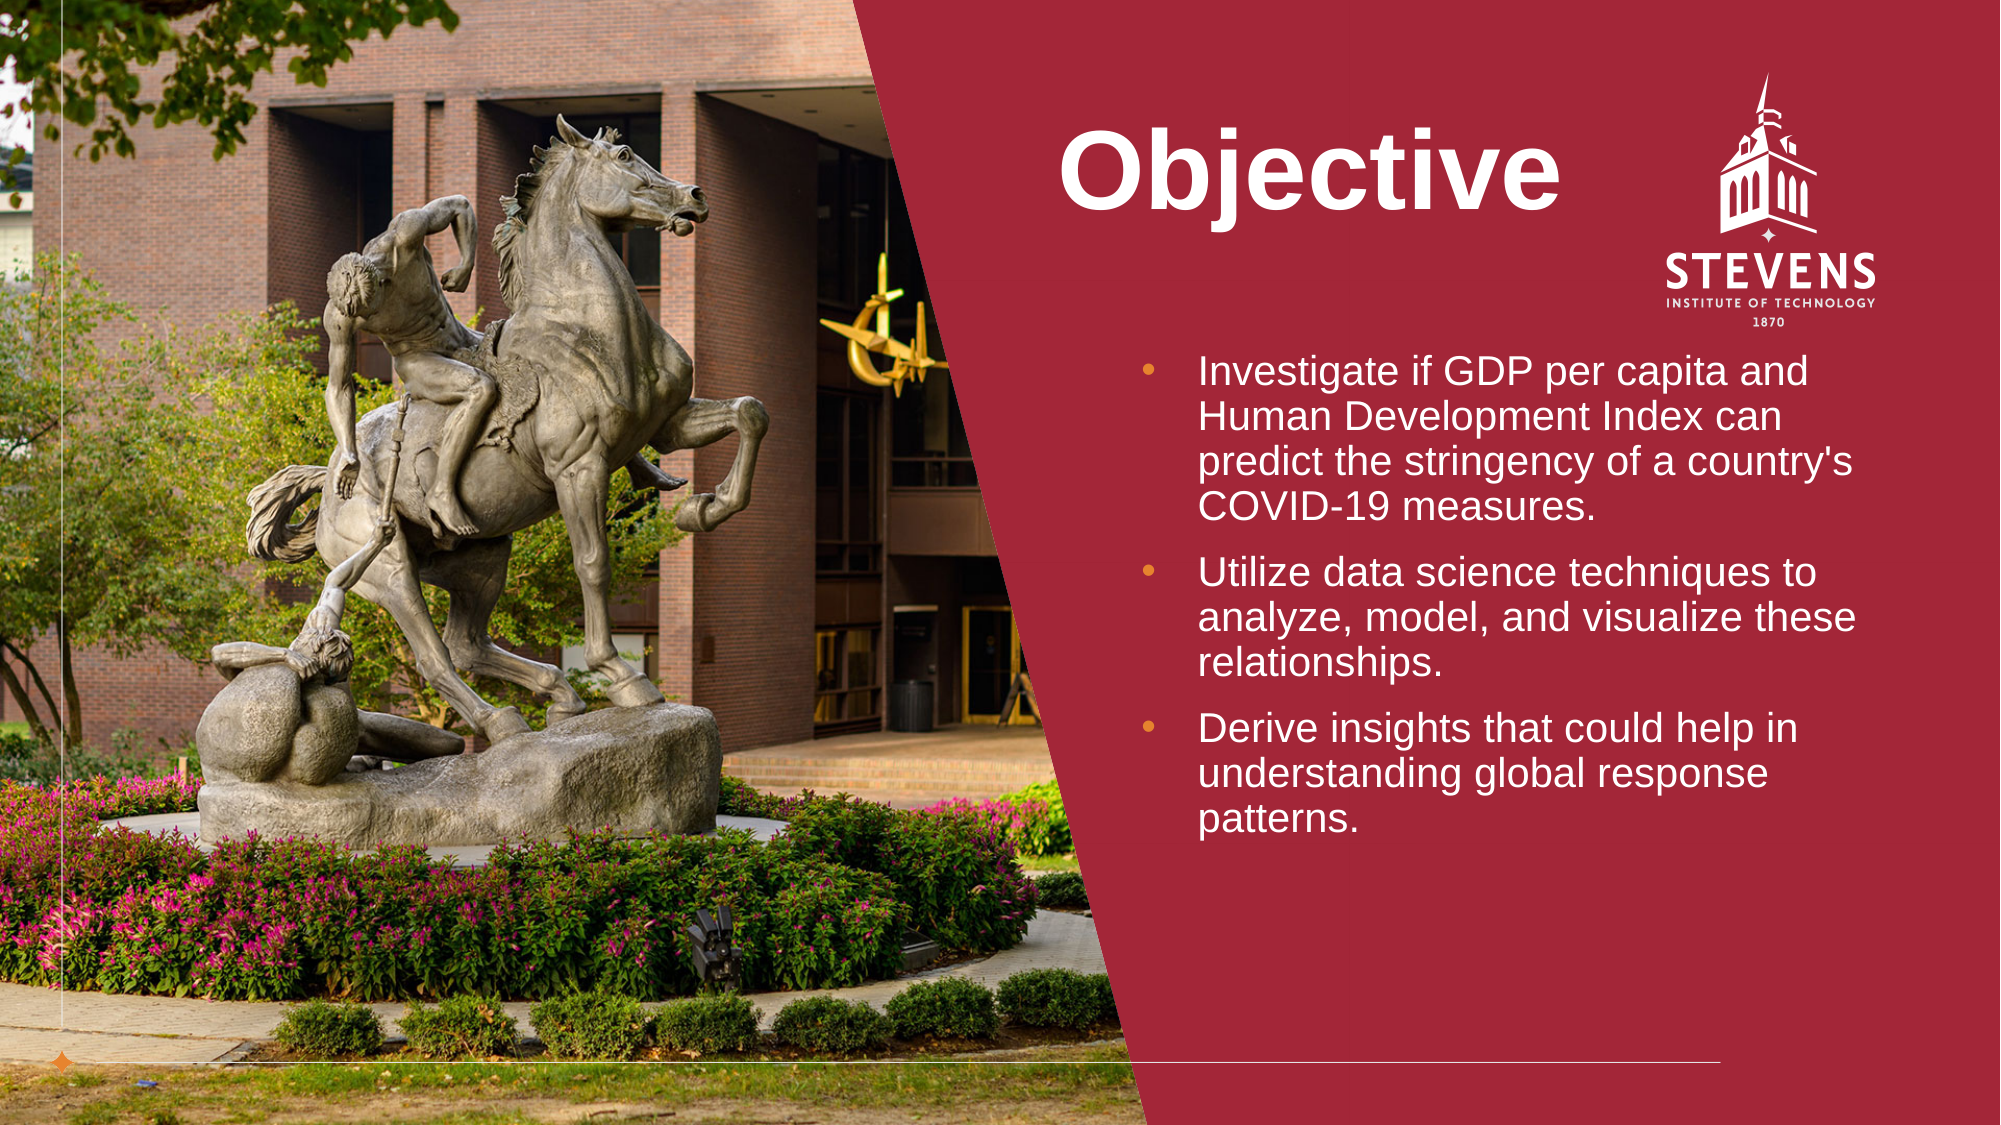

# Objective
Investigate if GDP per capita and Human Development Index can predict the stringency of a country's COVID-19 measures.
Utilize data science techniques to analyze, model, and visualize these relationships.
Derive insights that could help in understanding global response patterns.